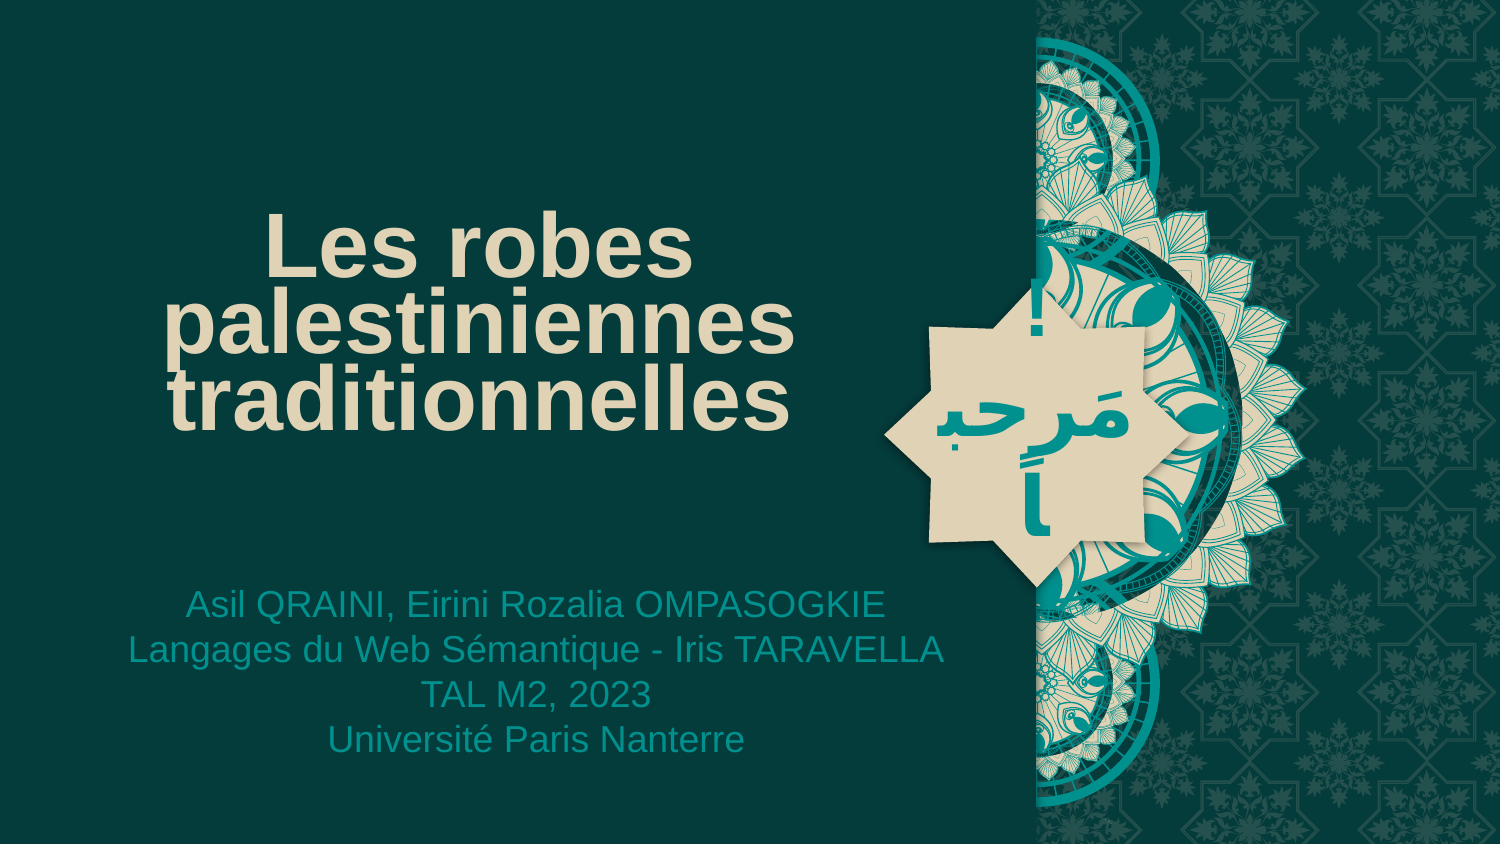

# Les robes palestiniennes traditionnelles

!مَرحباً

Asil QRAINI, Eirini Rozalia OMPASOGKIE
Langages du Web Sémantique - Iris TARAVELLA
TAL M2, 2023
Université Paris Nanterre